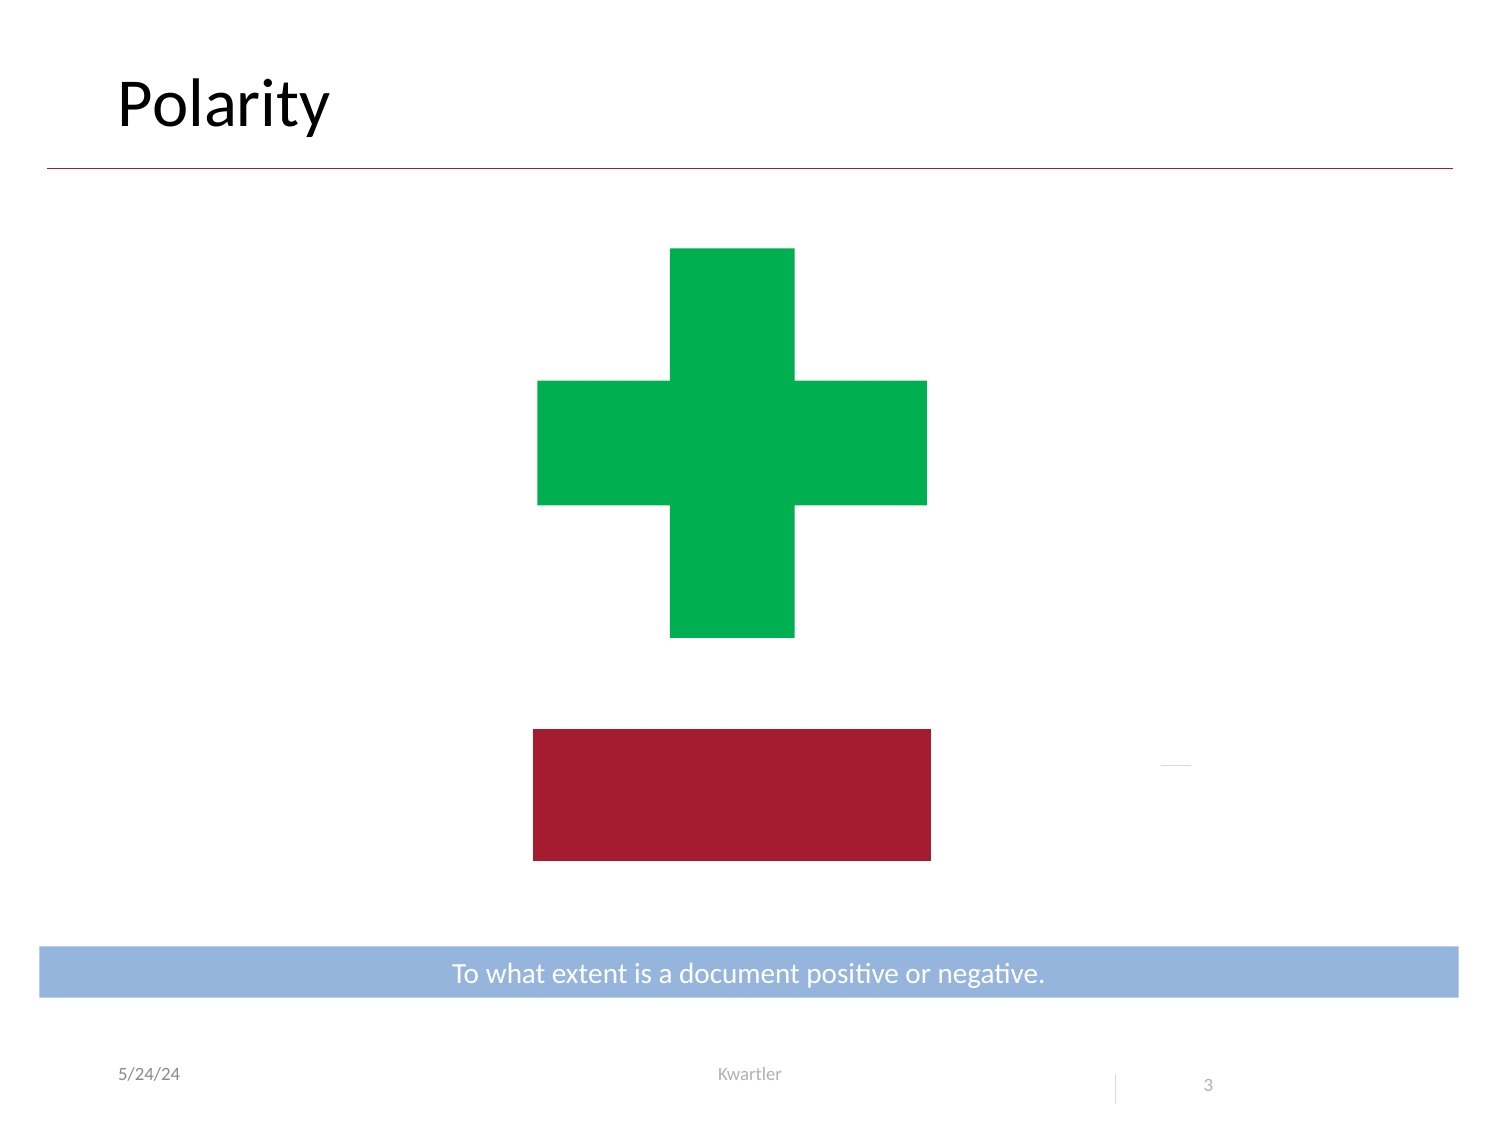

# Polarity

To what extent is a document positive or negative.
5/24/24
Kwartler
3